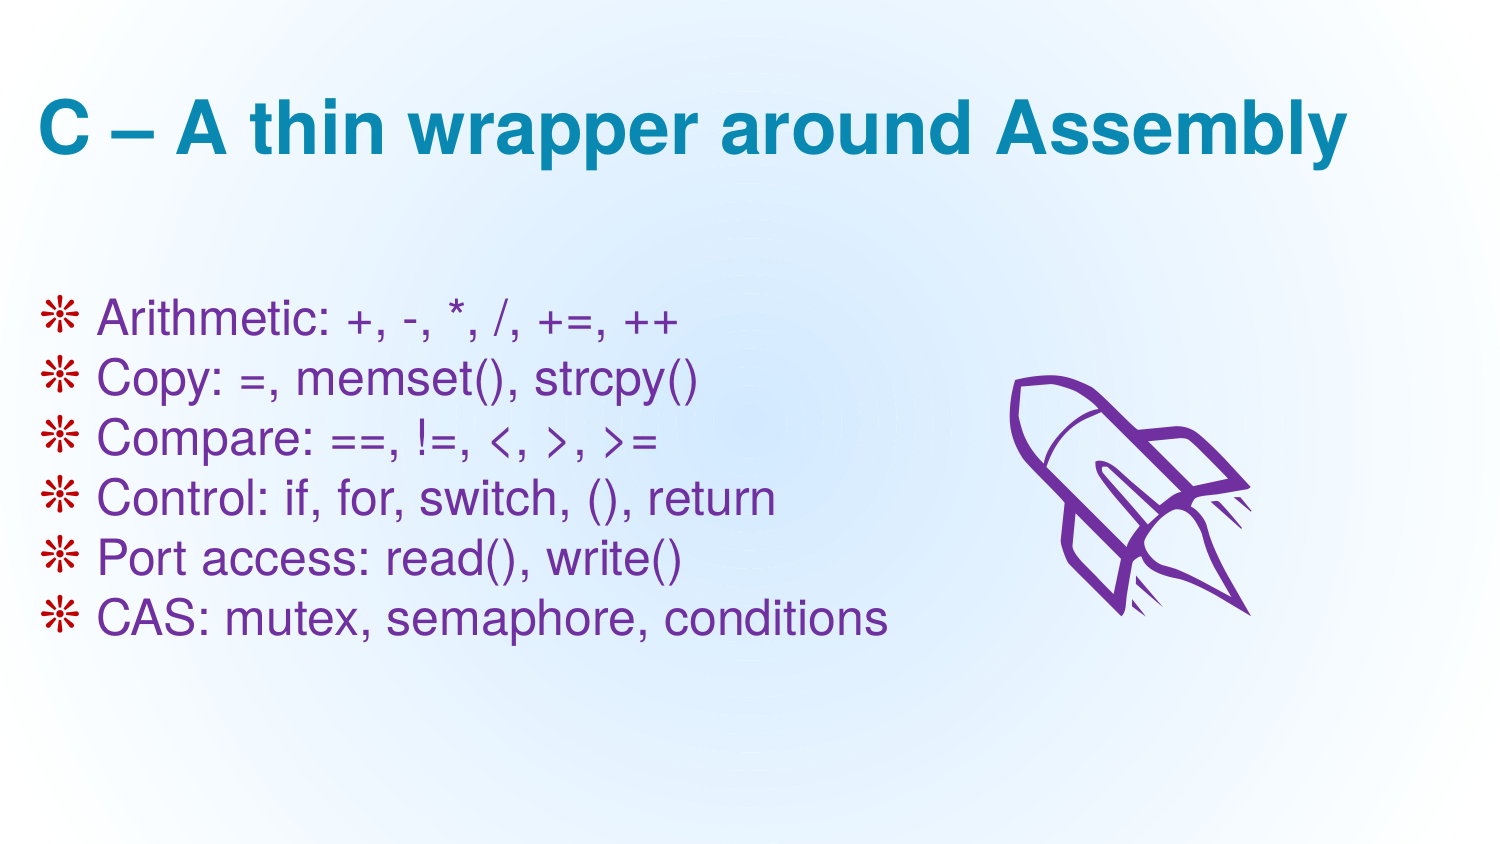

C – A thin wrapper around Assembly
Arithmetic: +, -, *, /, +=, ++
Copy: =, memset(), strcpy()
Compare: ==, !=, <, >, >=
Control: if, for, switch, (), return
Port access: read(), write()
CAS: mutex, semaphore, conditions
🚀